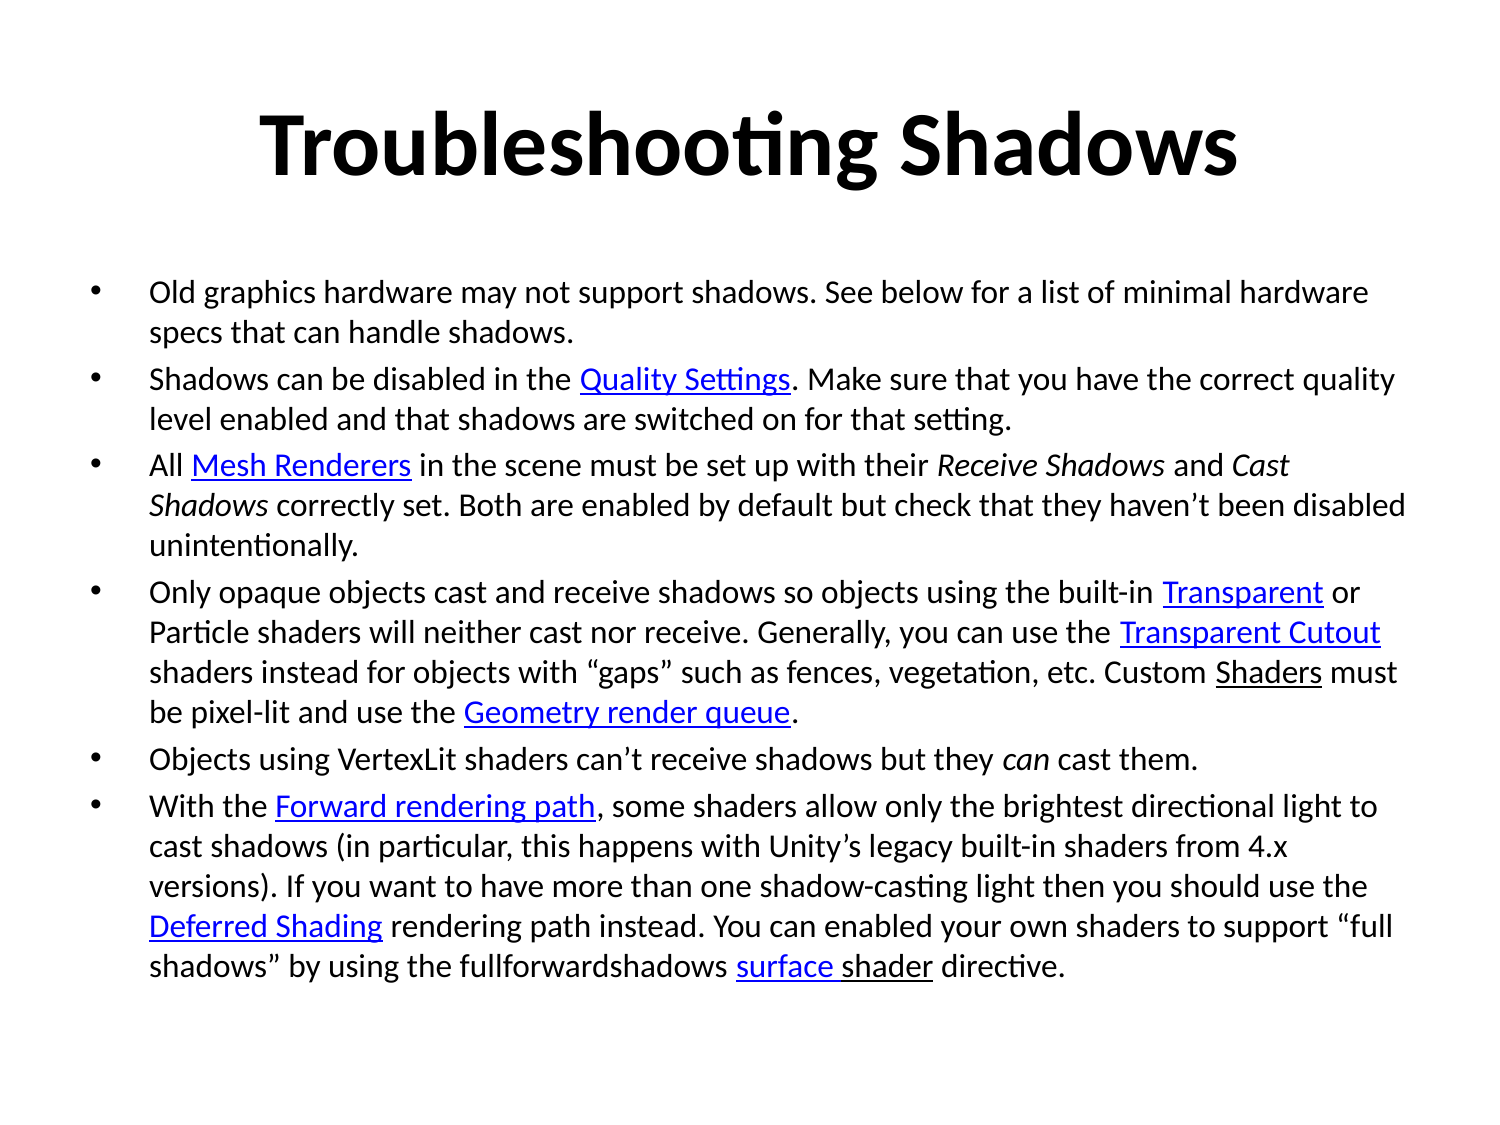

# Troubleshooting Shadows
Old graphics hardware may not support shadows. See below for a list of minimal hardware specs that can handle shadows.
Shadows can be disabled in the Quality Settings. Make sure that you have the correct quality level enabled and that shadows are switched on for that setting.
All Mesh Renderers in the scene must be set up with their Receive Shadows and Cast Shadows correctly set. Both are enabled by default but check that they haven’t been disabled unintentionally.
Only opaque objects cast and receive shadows so objects using the built-in Transparent or Particle shaders will neither cast nor receive. Generally, you can use the Transparent Cutout shaders instead for objects with “gaps” such as fences, vegetation, etc. Custom Shaders must be pixel-lit and use the Geometry render queue.
Objects using VertexLit shaders can’t receive shadows but they can cast them.
With the Forward rendering path, some shaders allow only the brightest directional light to cast shadows (in particular, this happens with Unity’s legacy built-in shaders from 4.x versions). If you want to have more than one shadow-casting light then you should use the Deferred Shading rendering path instead. You can enabled your own shaders to support “full shadows” by using the fullforwardshadows surface shader directive.